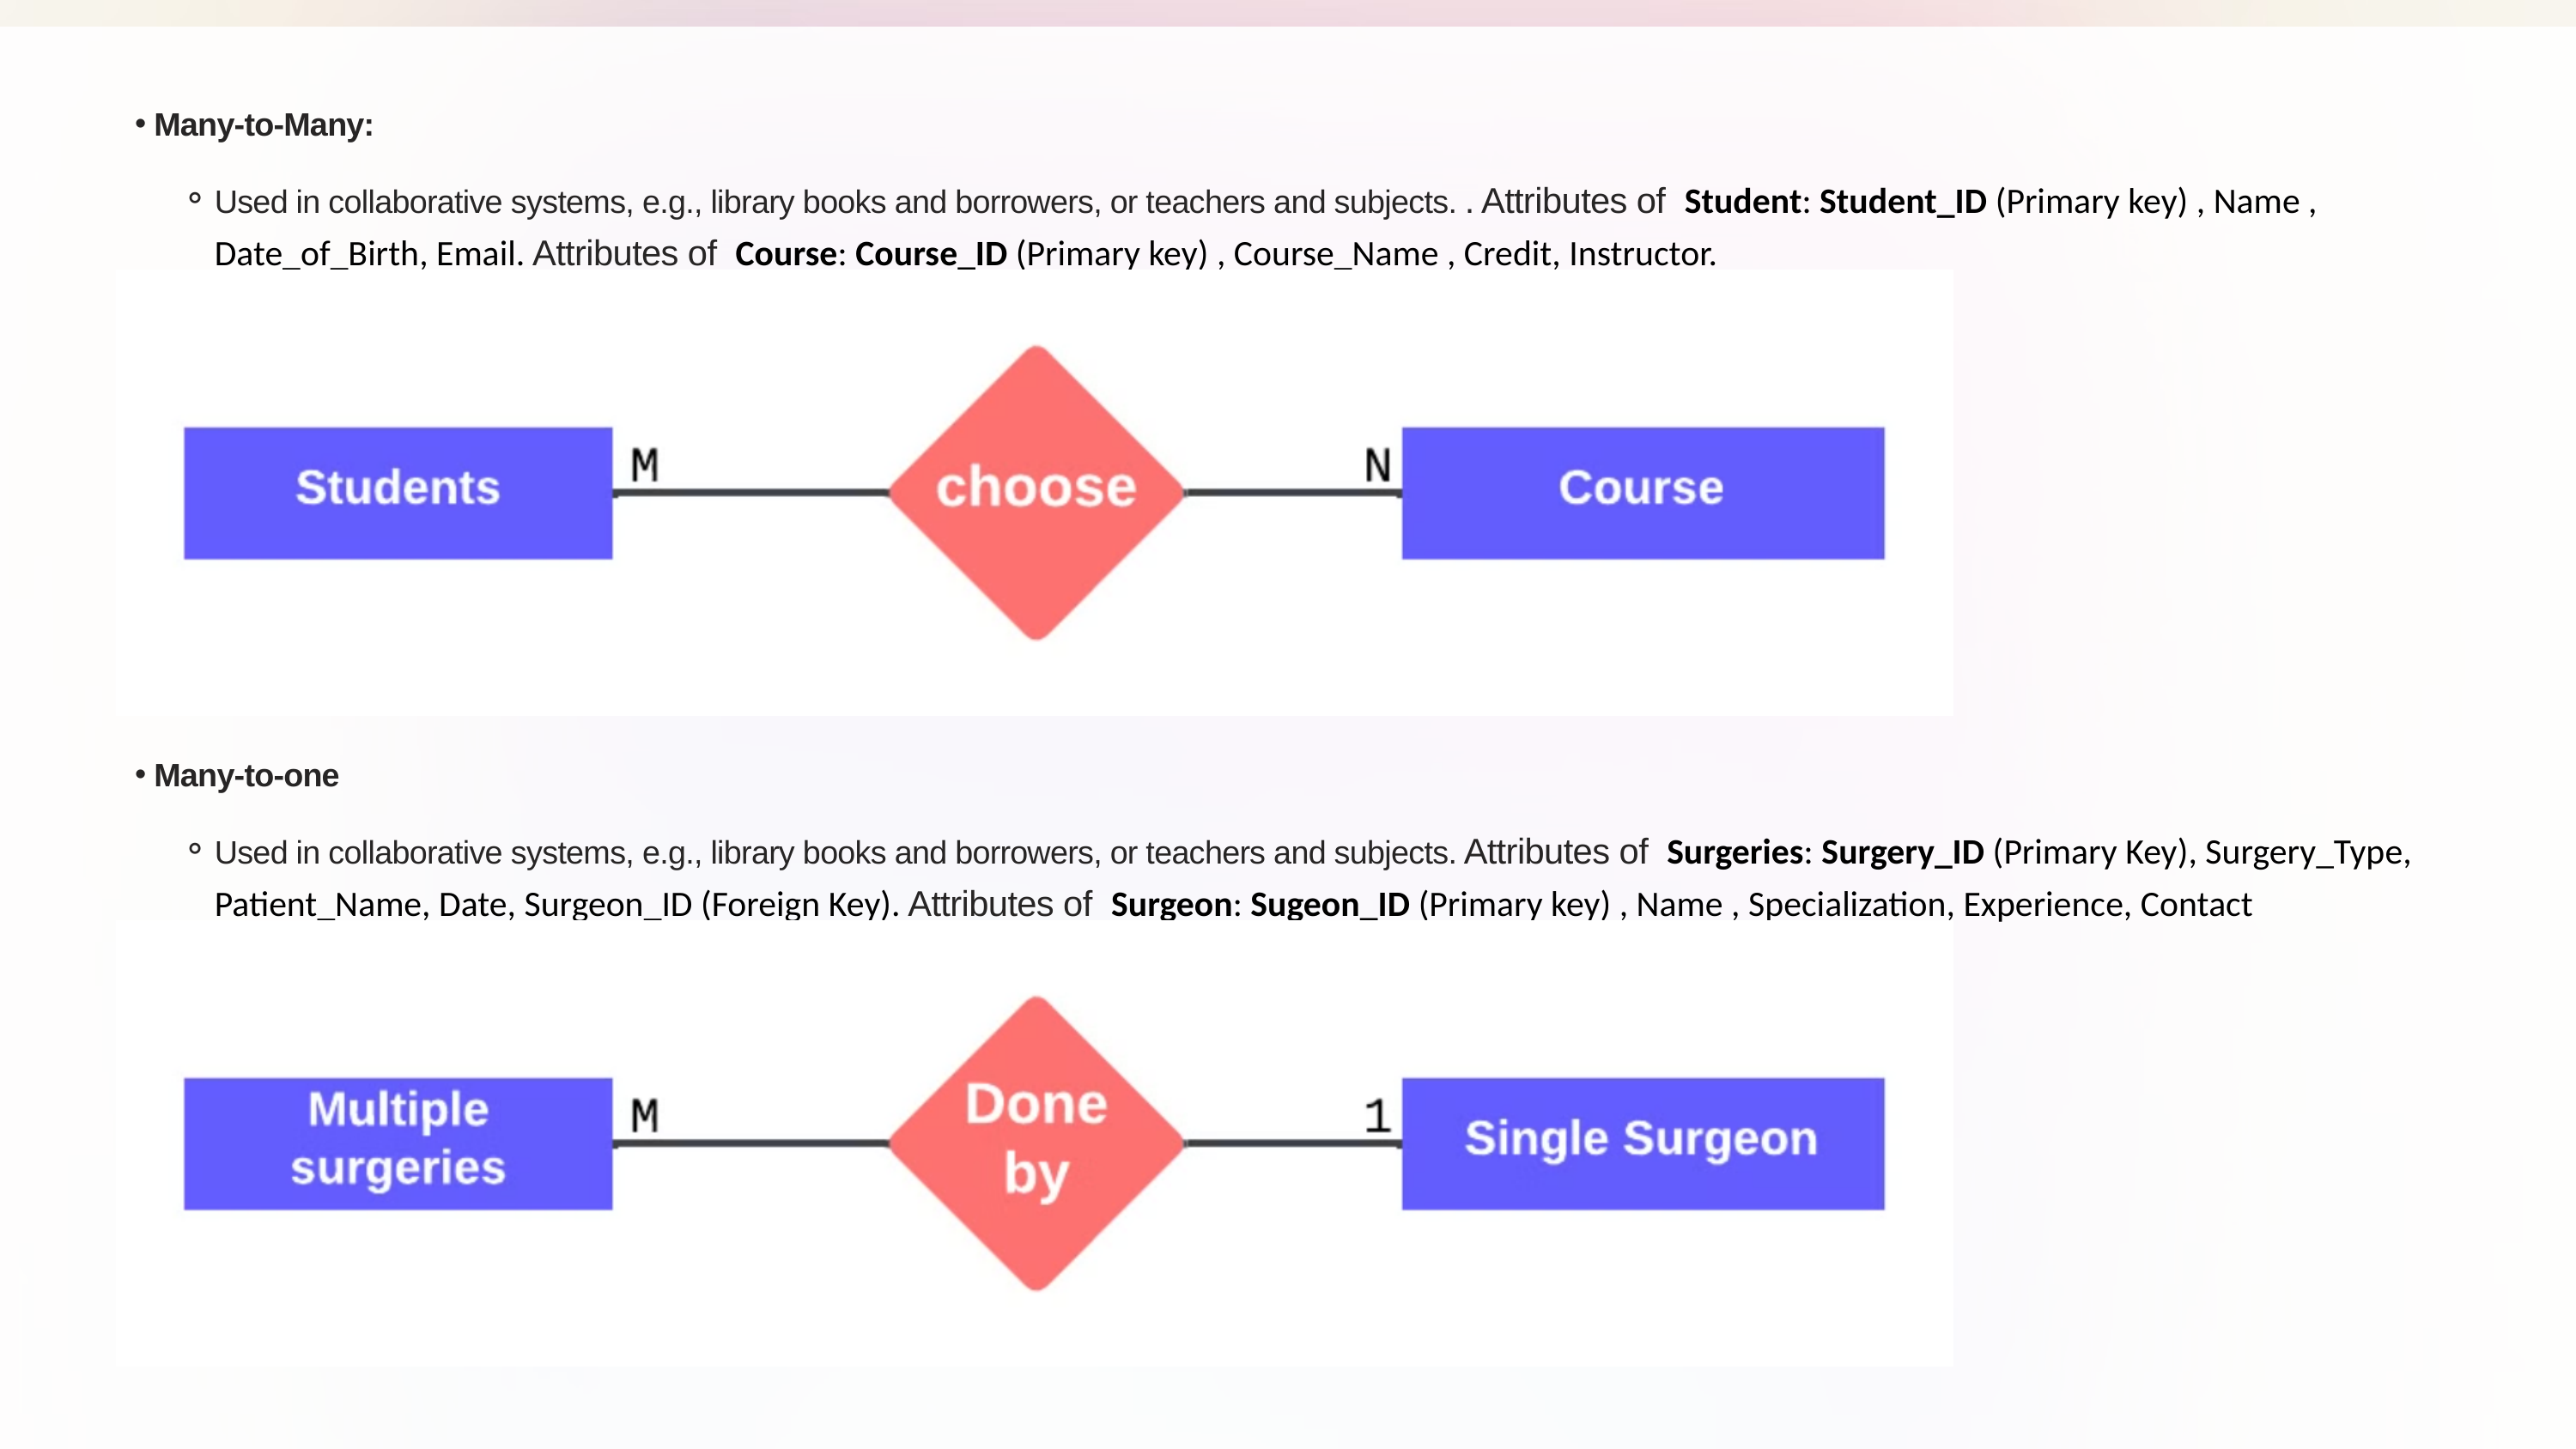

Many-to-Many:
Used in collaborative systems, e.g., library books and borrowers, or teachers and subjects. . Attributes of  Student: Student_ID (Primary key) , Name , Date_of_Birth, Email. Attributes of  Course: Course_ID (Primary key) , Course_Name , Credit, Instructor.

Many-to-one
Used in collaborative systems, e.g., library books and borrowers, or teachers and subjects. Attributes of  Surgeries: Surgery_ID (Primary Key), Surgery_Type, Patient_Name, Date, Surgeon_ID (Foreign Key). Attributes of  Surgeon: Sugeon_ID (Primary key) , Name , Specialization, Experience, Contact